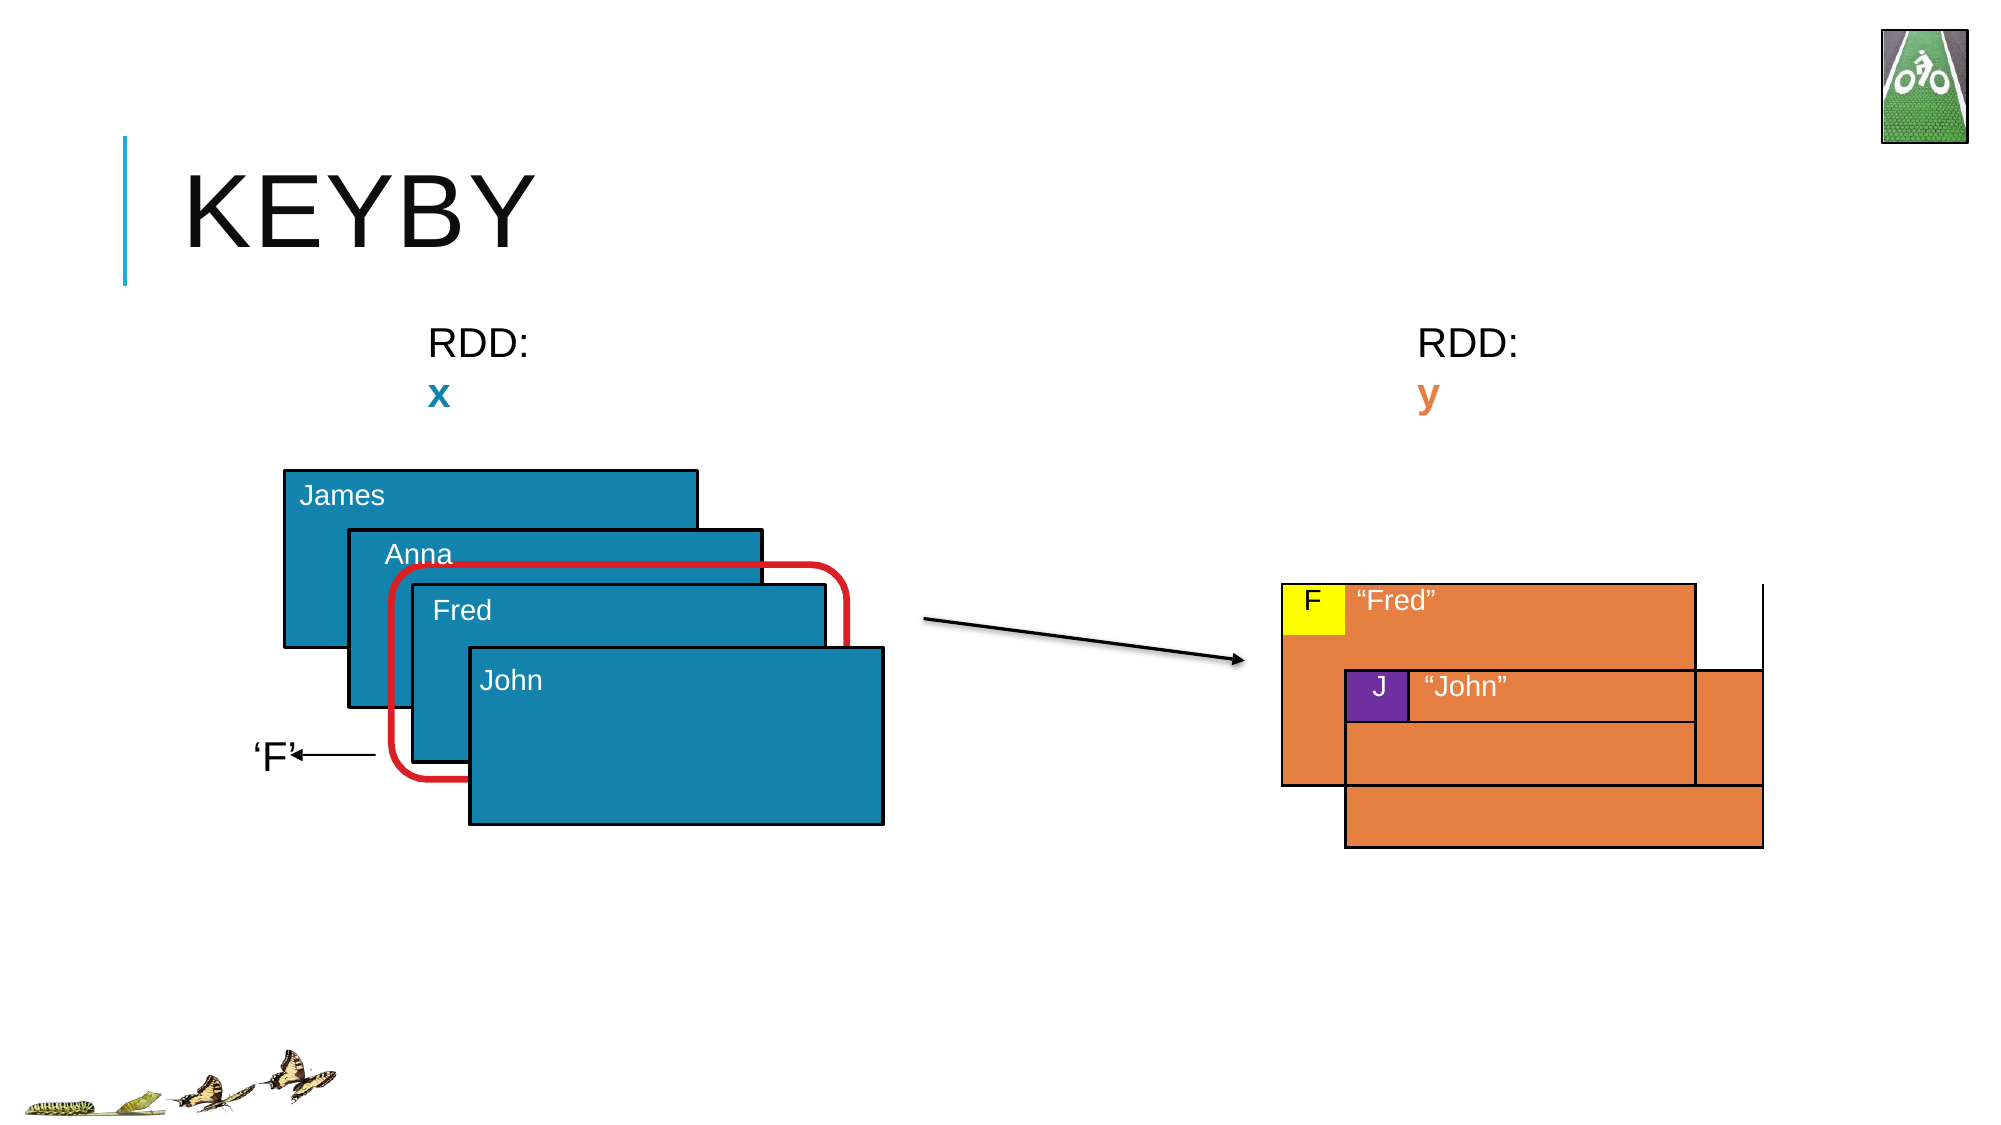

# KEYBY
RDD: x
RDD: y

James
Anna
Fred

John

‘F’

| F | “Fred” |  |  |
| --- | --- | --- | --- |
|  |  |  |  |
|  | J | “John” |  |
|  |  |  |  |
|  |  |  |  |